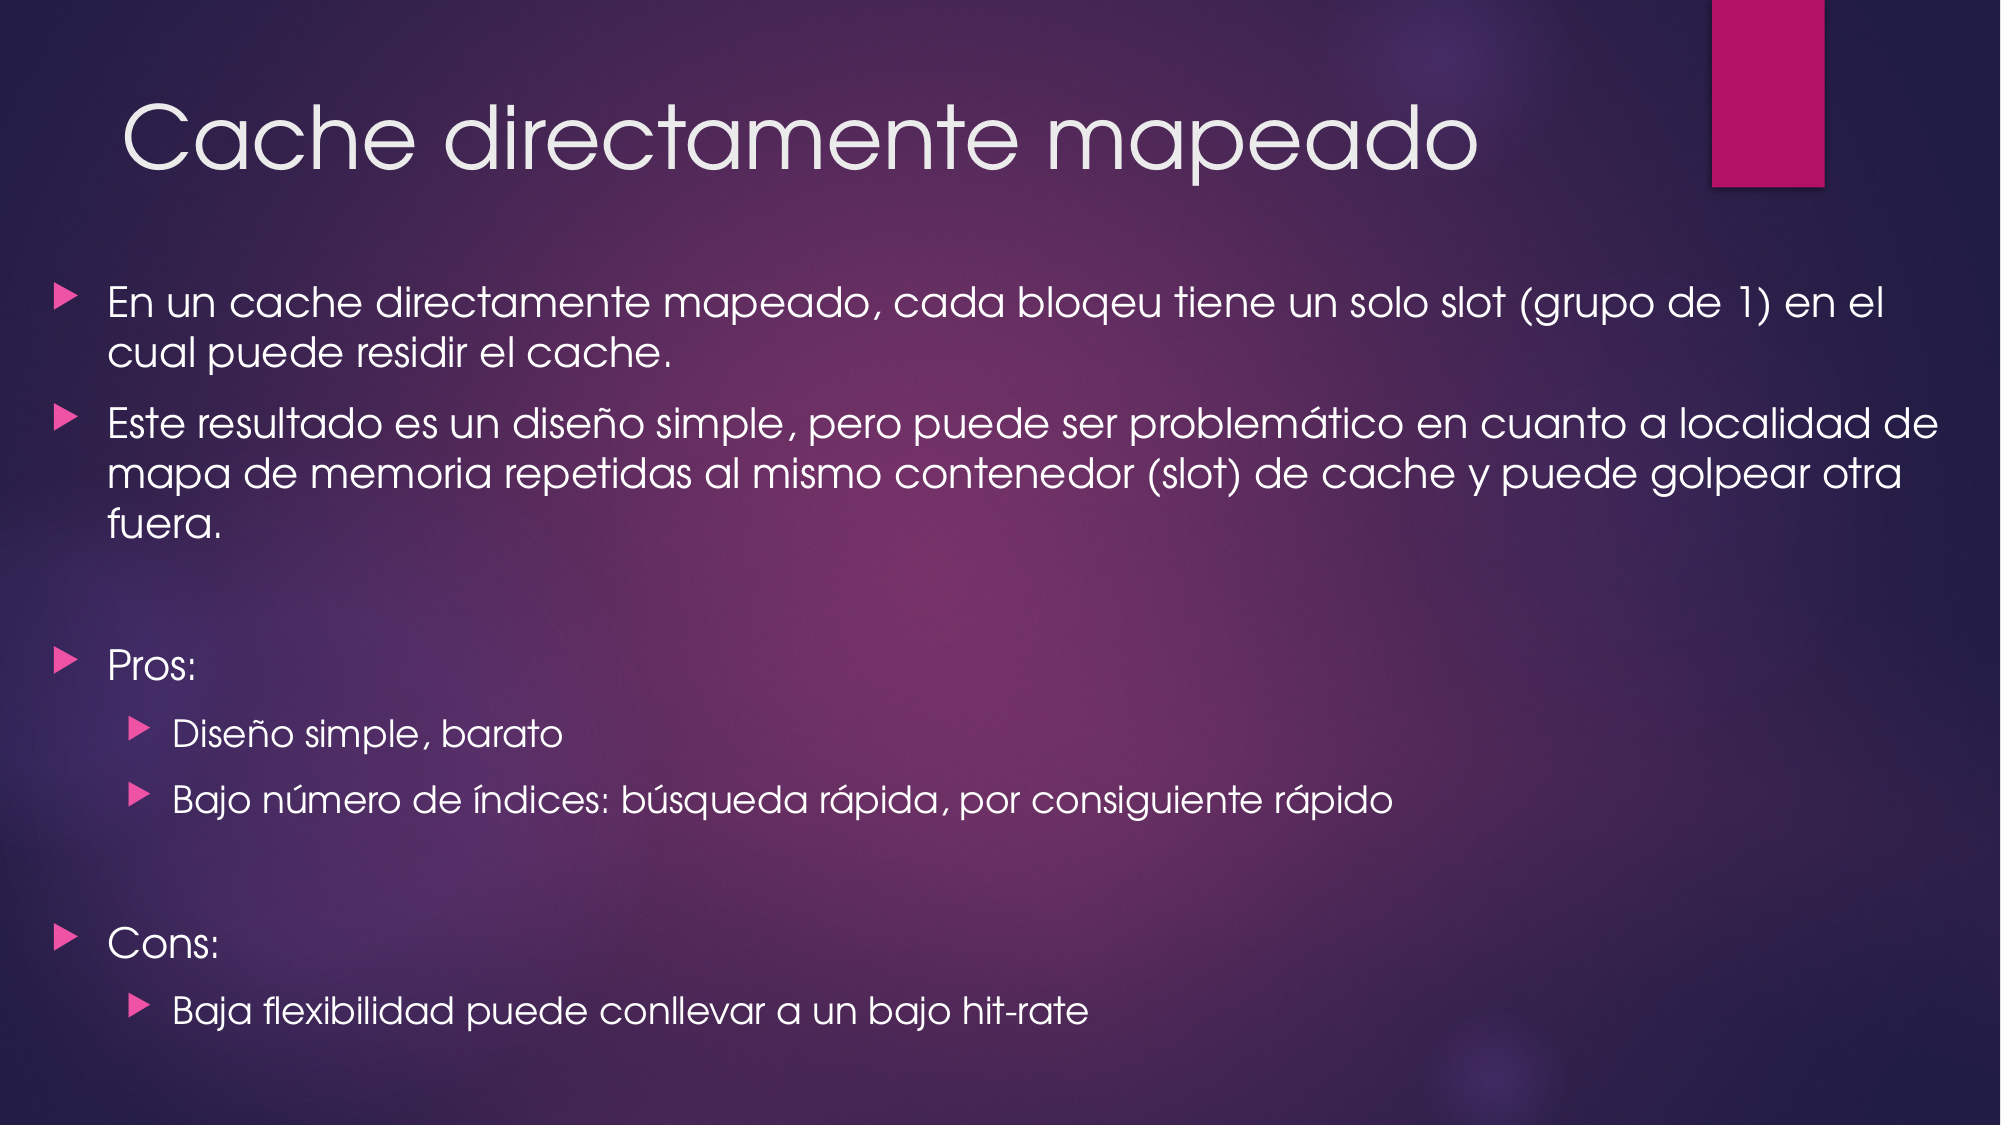

# Cache directamente mapeado
En un cache directamente mapeado, cada bloqeu tiene un solo slot (grupo de 1) en el cual puede residir el cache.
Este resultado es un diseño simple, pero puede ser problemático en cuanto a localidad de mapa de memoria repetidas al mismo contenedor (slot) de cache y puede golpear otra fuera.

Pros:
Diseño simple, barato
Bajo número de índices: búsqueda rápida, por consiguiente rápido

Cons:
Baja flexibilidad puede conllevar a un bajo hit-rate